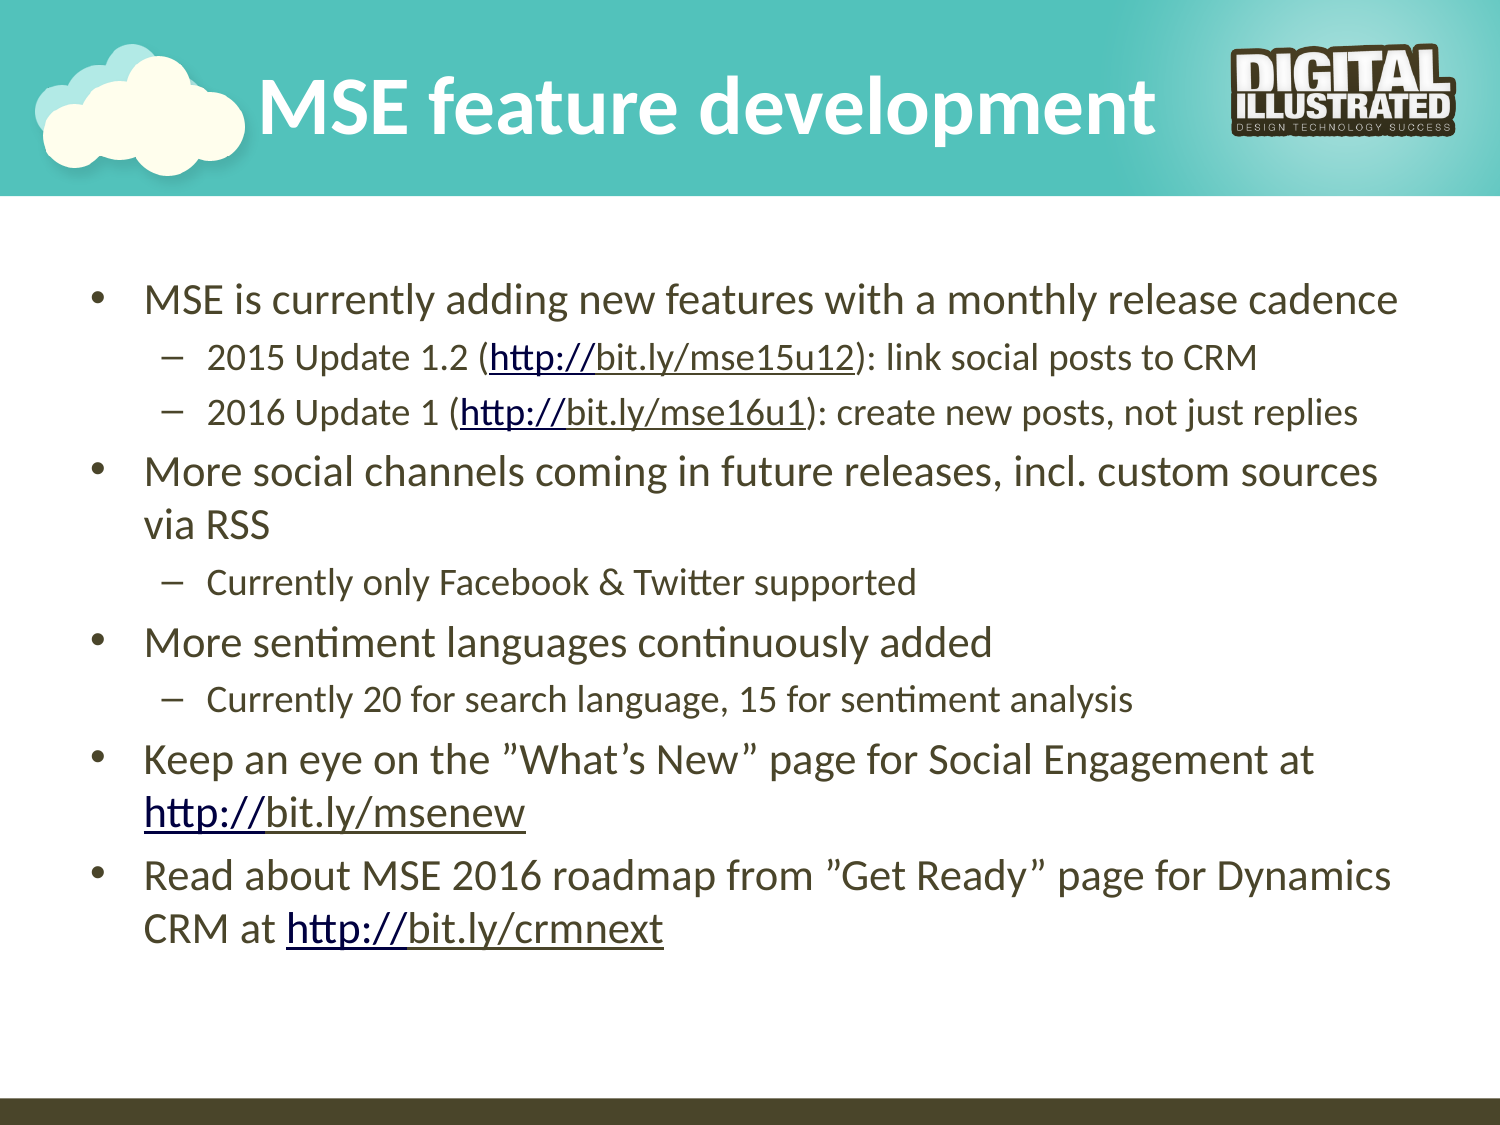

# MSE feature development
MSE is currently adding new features with a monthly release cadence
2015 Update 1.2 (http://bit.ly/mse15u12): link social posts to CRM
2016 Update 1 (http://bit.ly/mse16u1): create new posts, not just replies
More social channels coming in future releases, incl. custom sources via RSS
Currently only Facebook & Twitter supported
More sentiment languages continuously added
Currently 20 for search language, 15 for sentiment analysis
Keep an eye on the ”What’s New” page for Social Engagement at http://bit.ly/msenew
Read about MSE 2016 roadmap from ”Get Ready” page for Dynamics CRM at http://bit.ly/crmnext